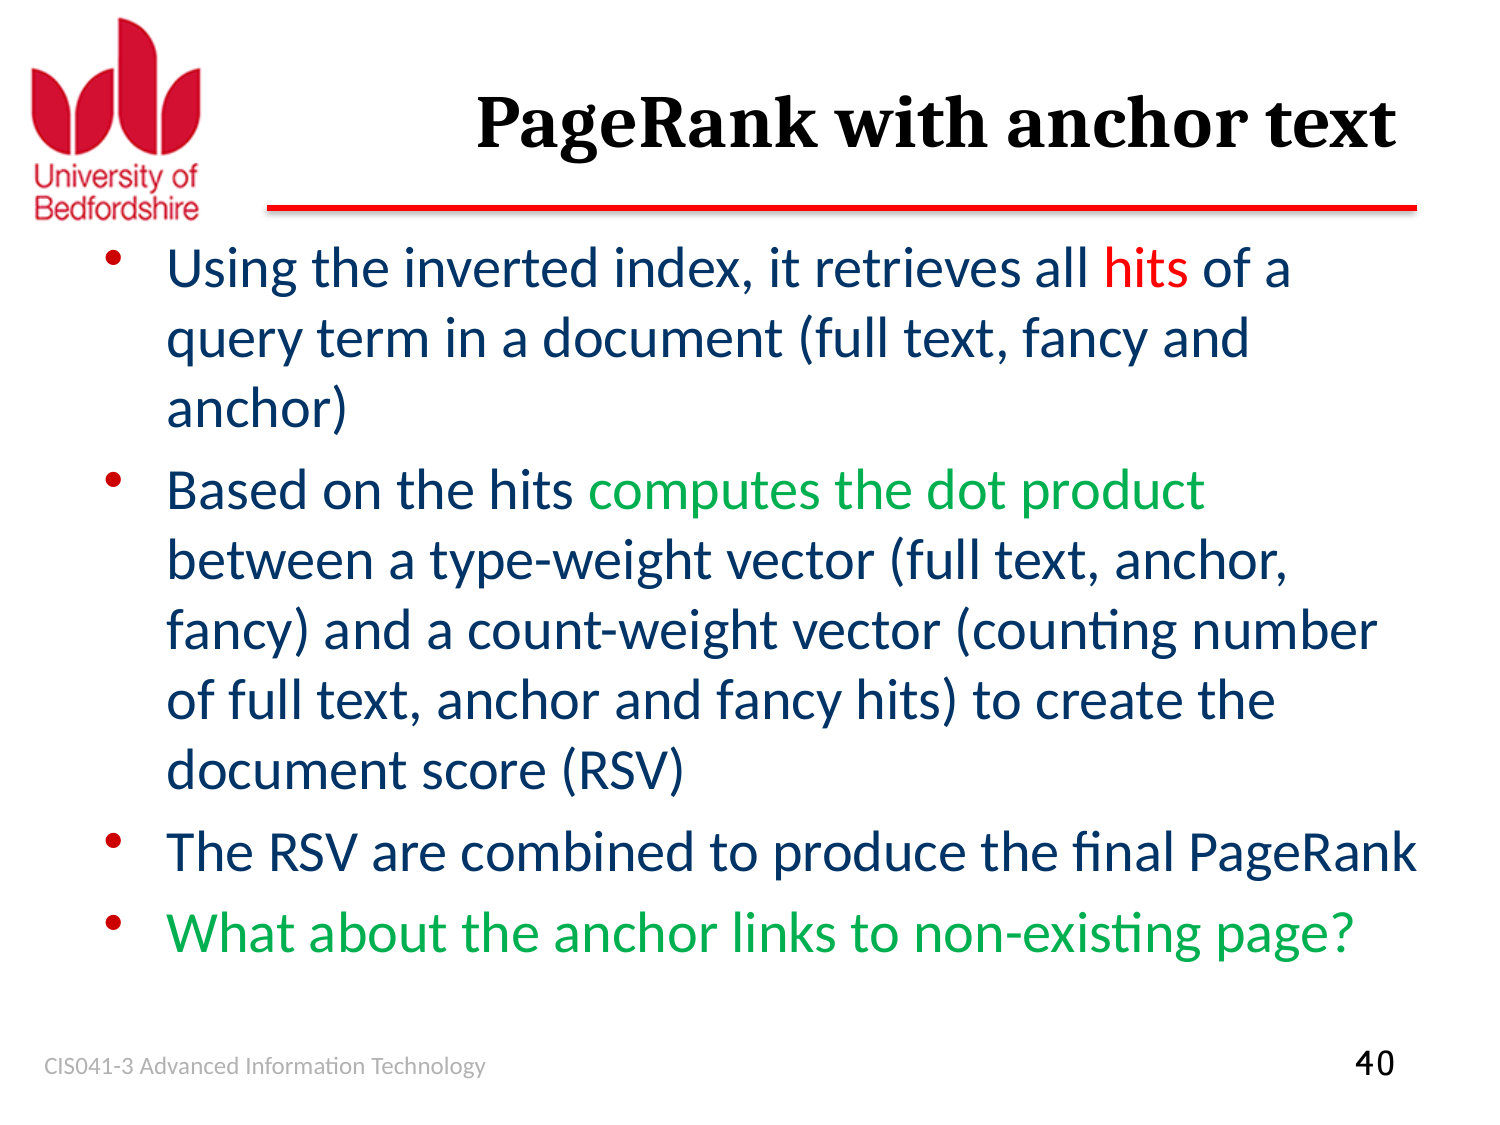

# PageRank with anchor text
Using the inverted index, it retrieves all hits of a query term in a document (full text, fancy and anchor)
Based on the hits computes the dot product between a type-weight vector (full text, anchor, fancy) and a count-weight vector (counting number of full text, anchor and fancy hits) to create the document score (RSV)
The RSV are combined to produce the final PageRank
What about the anchor links to non-existing page?
CIS041-3 Advanced Information Technology